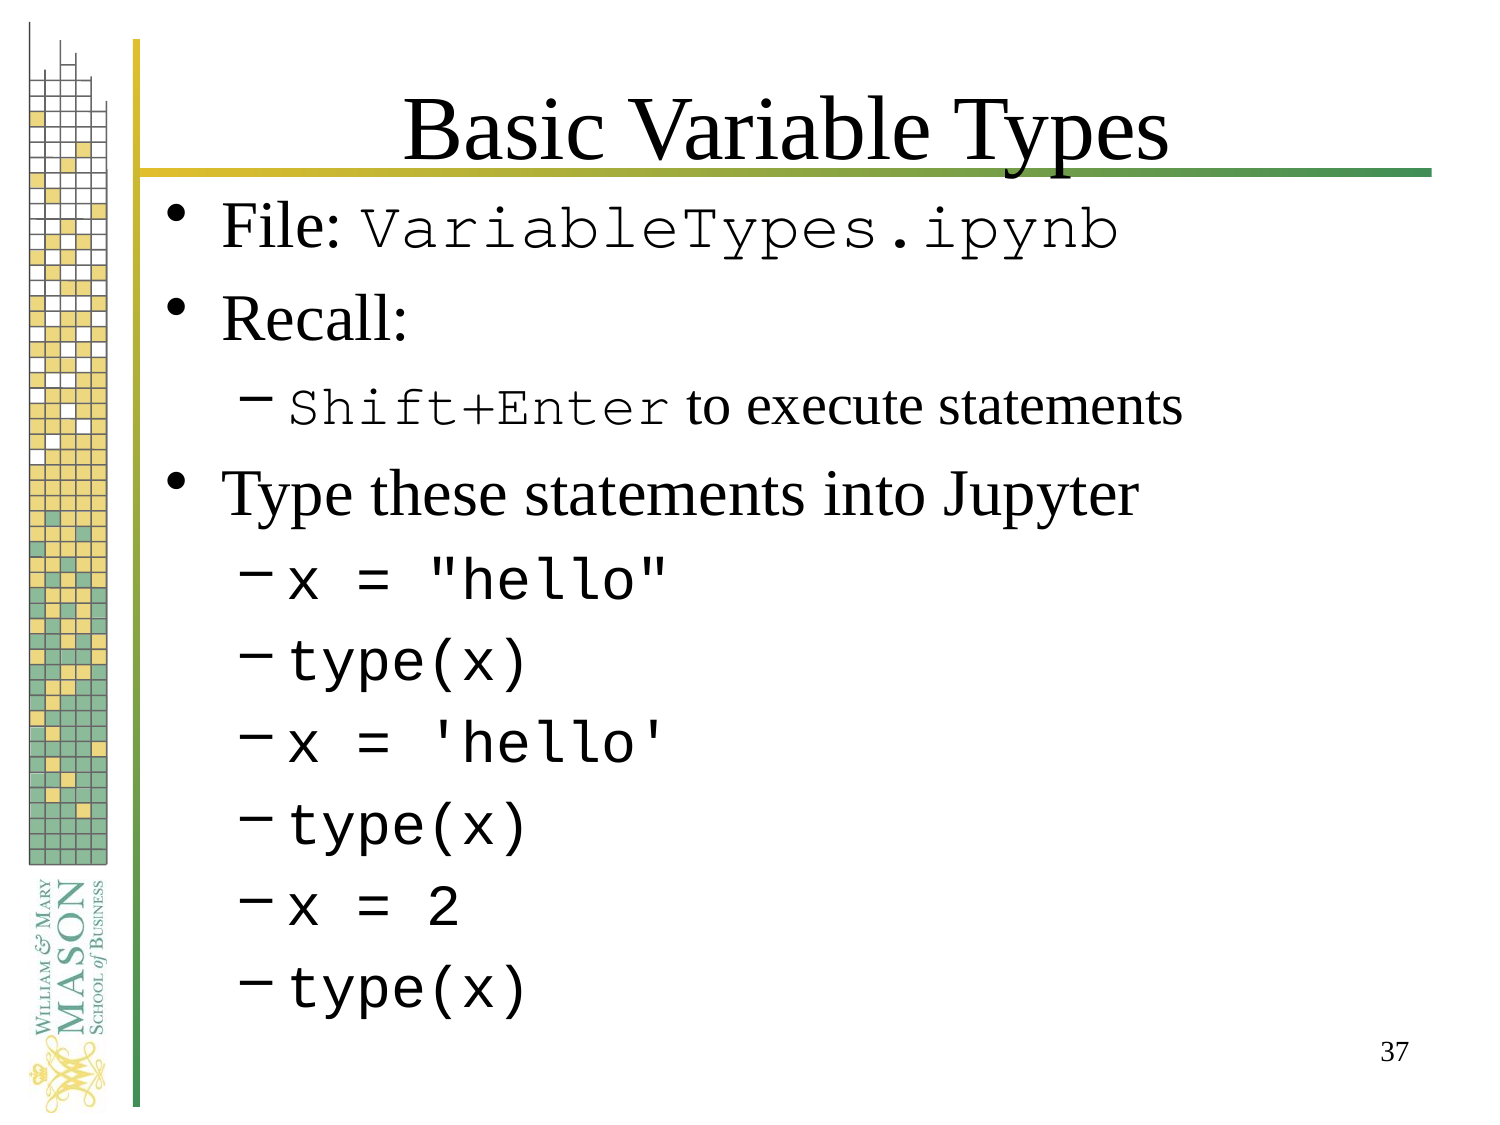

# Basic Variable Types
File: VariableTypes.ipynb
Recall:
Shift+Enter to execute statements
Type these statements into Jupyter
x = "hello"
type(x)
x = 'hello'
type(x)
x = 2
type(x)
37